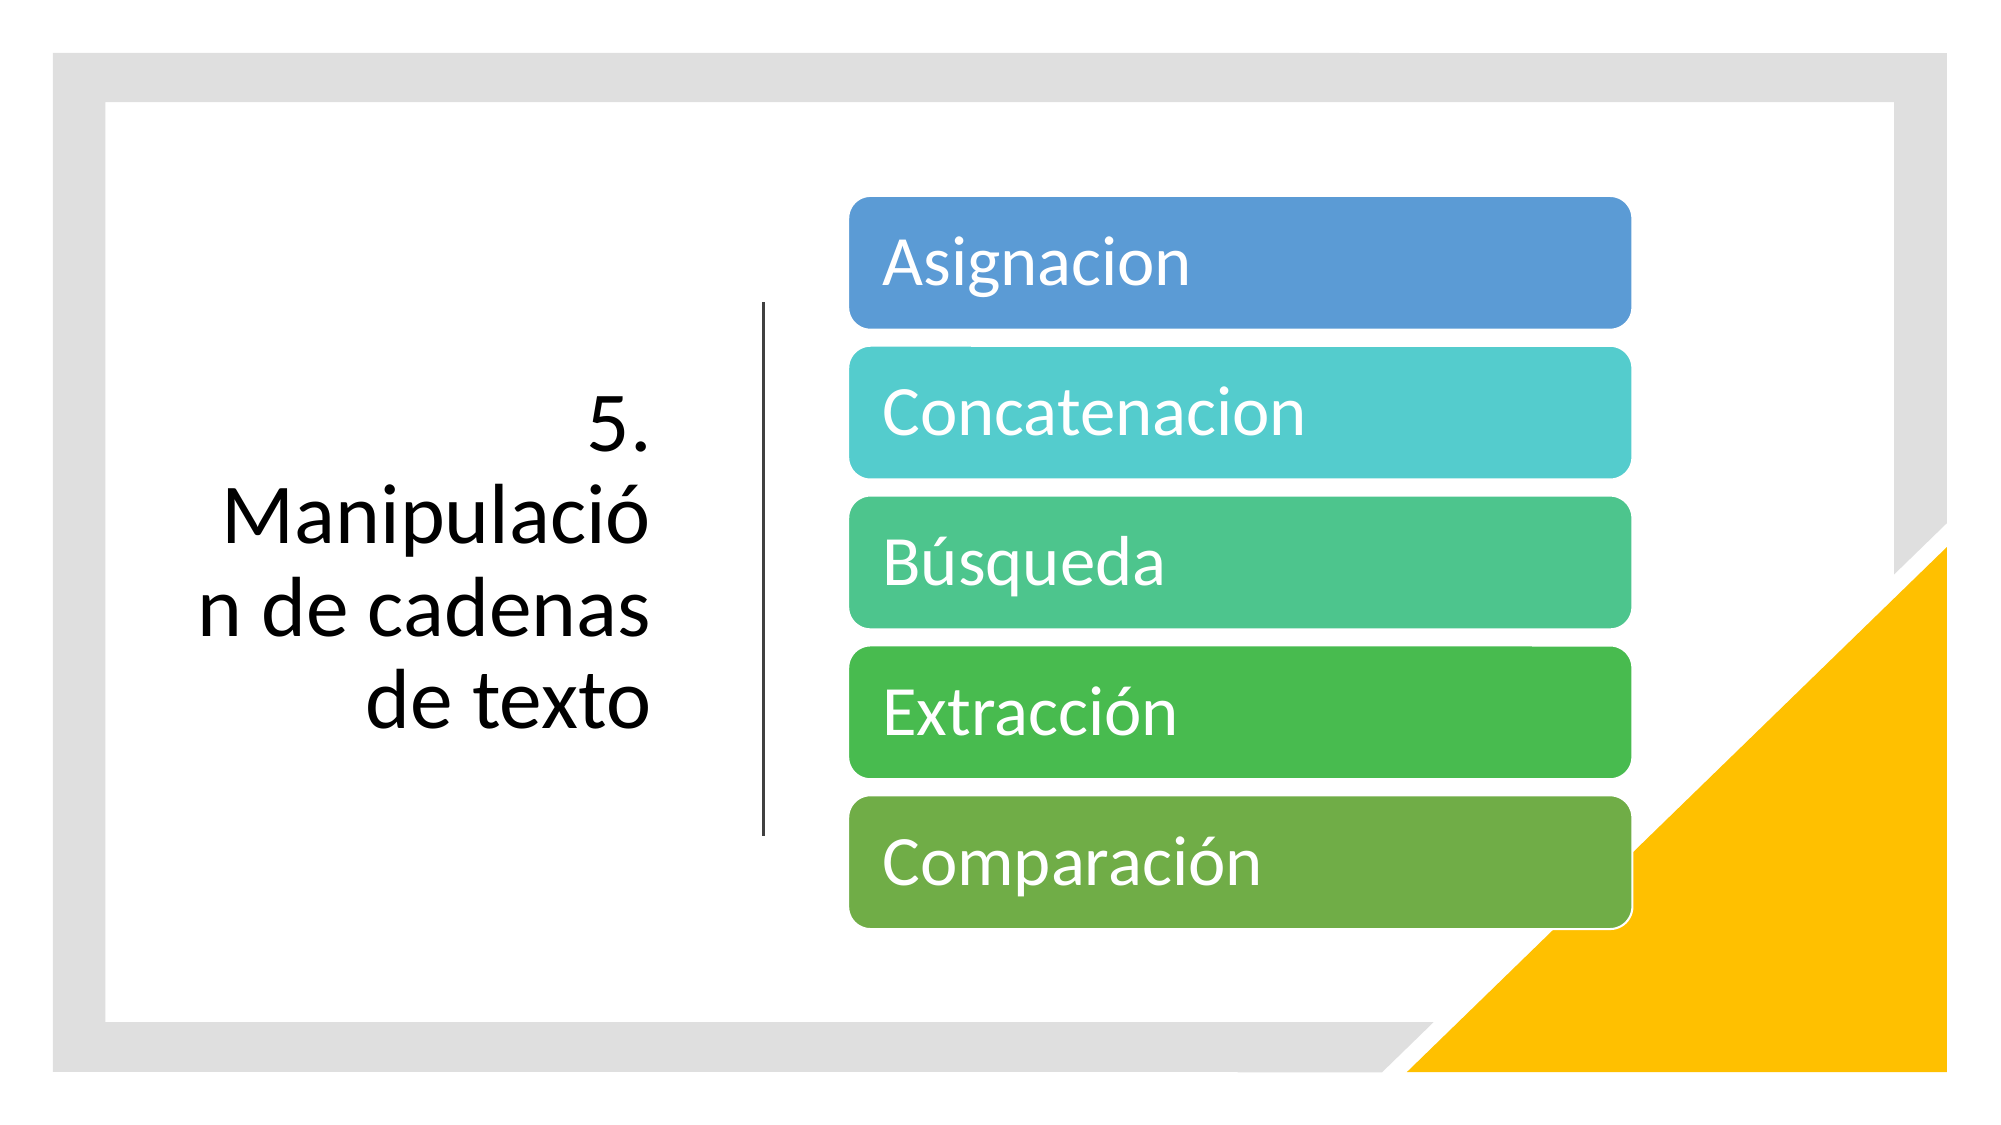

# 5. Manipulación de cadenas de texto
Asignacion
Concatenacion
Búsqueda
Extracción
Comparación